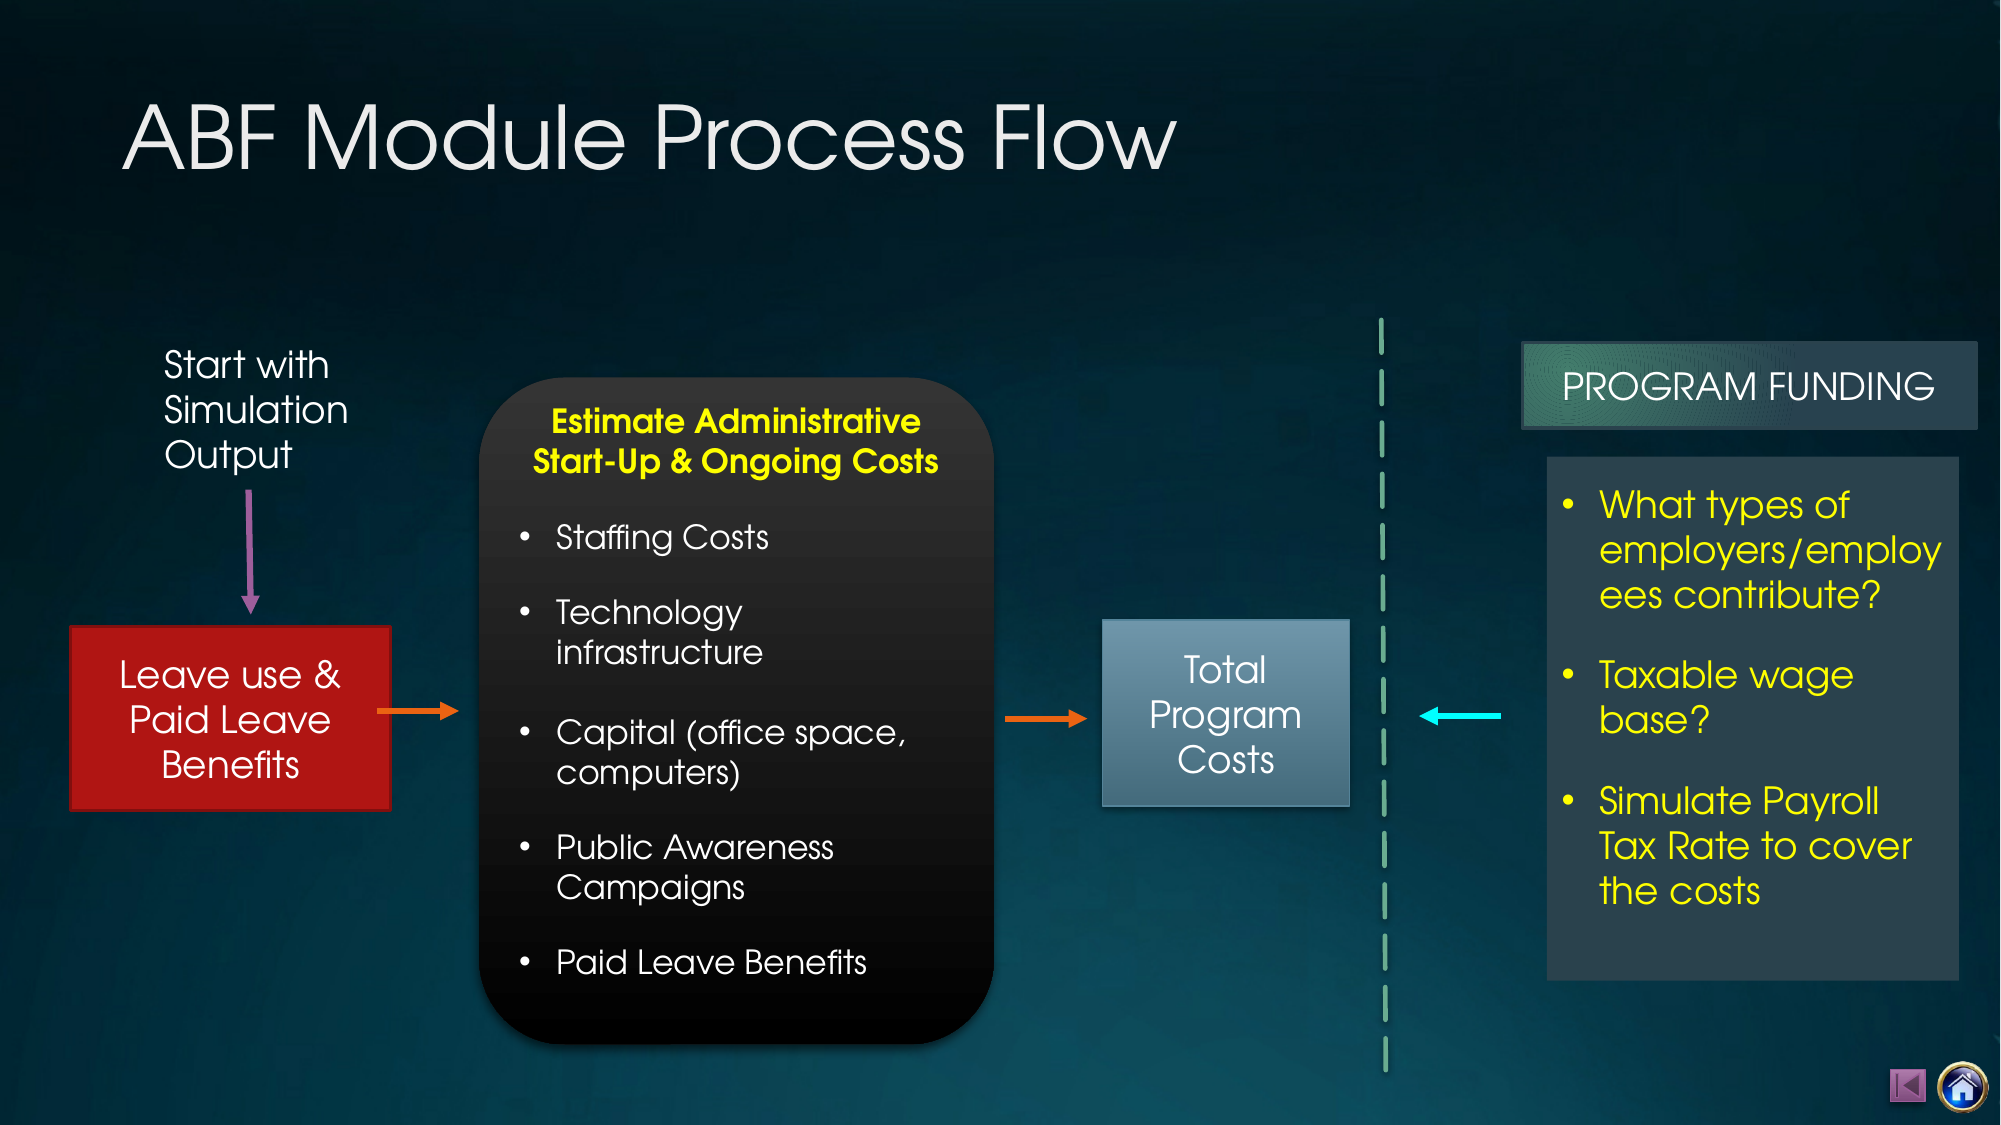

# ABF Module Process Flow
PROGRAM FUNDING
What types of employers/employees contribute?
Taxable wage base?
Simulate Payroll Tax Rate to cover the costs

Start with Simulation Output
Estimate Administrative Start-Up & Ongoing Costs
Staffing Costs
Technology infrastructure

Capital (office space, computers)
Public Awareness Campaigns
Paid Leave Benefits

Leave use &
Paid Leave Benefits
Total Program Costs